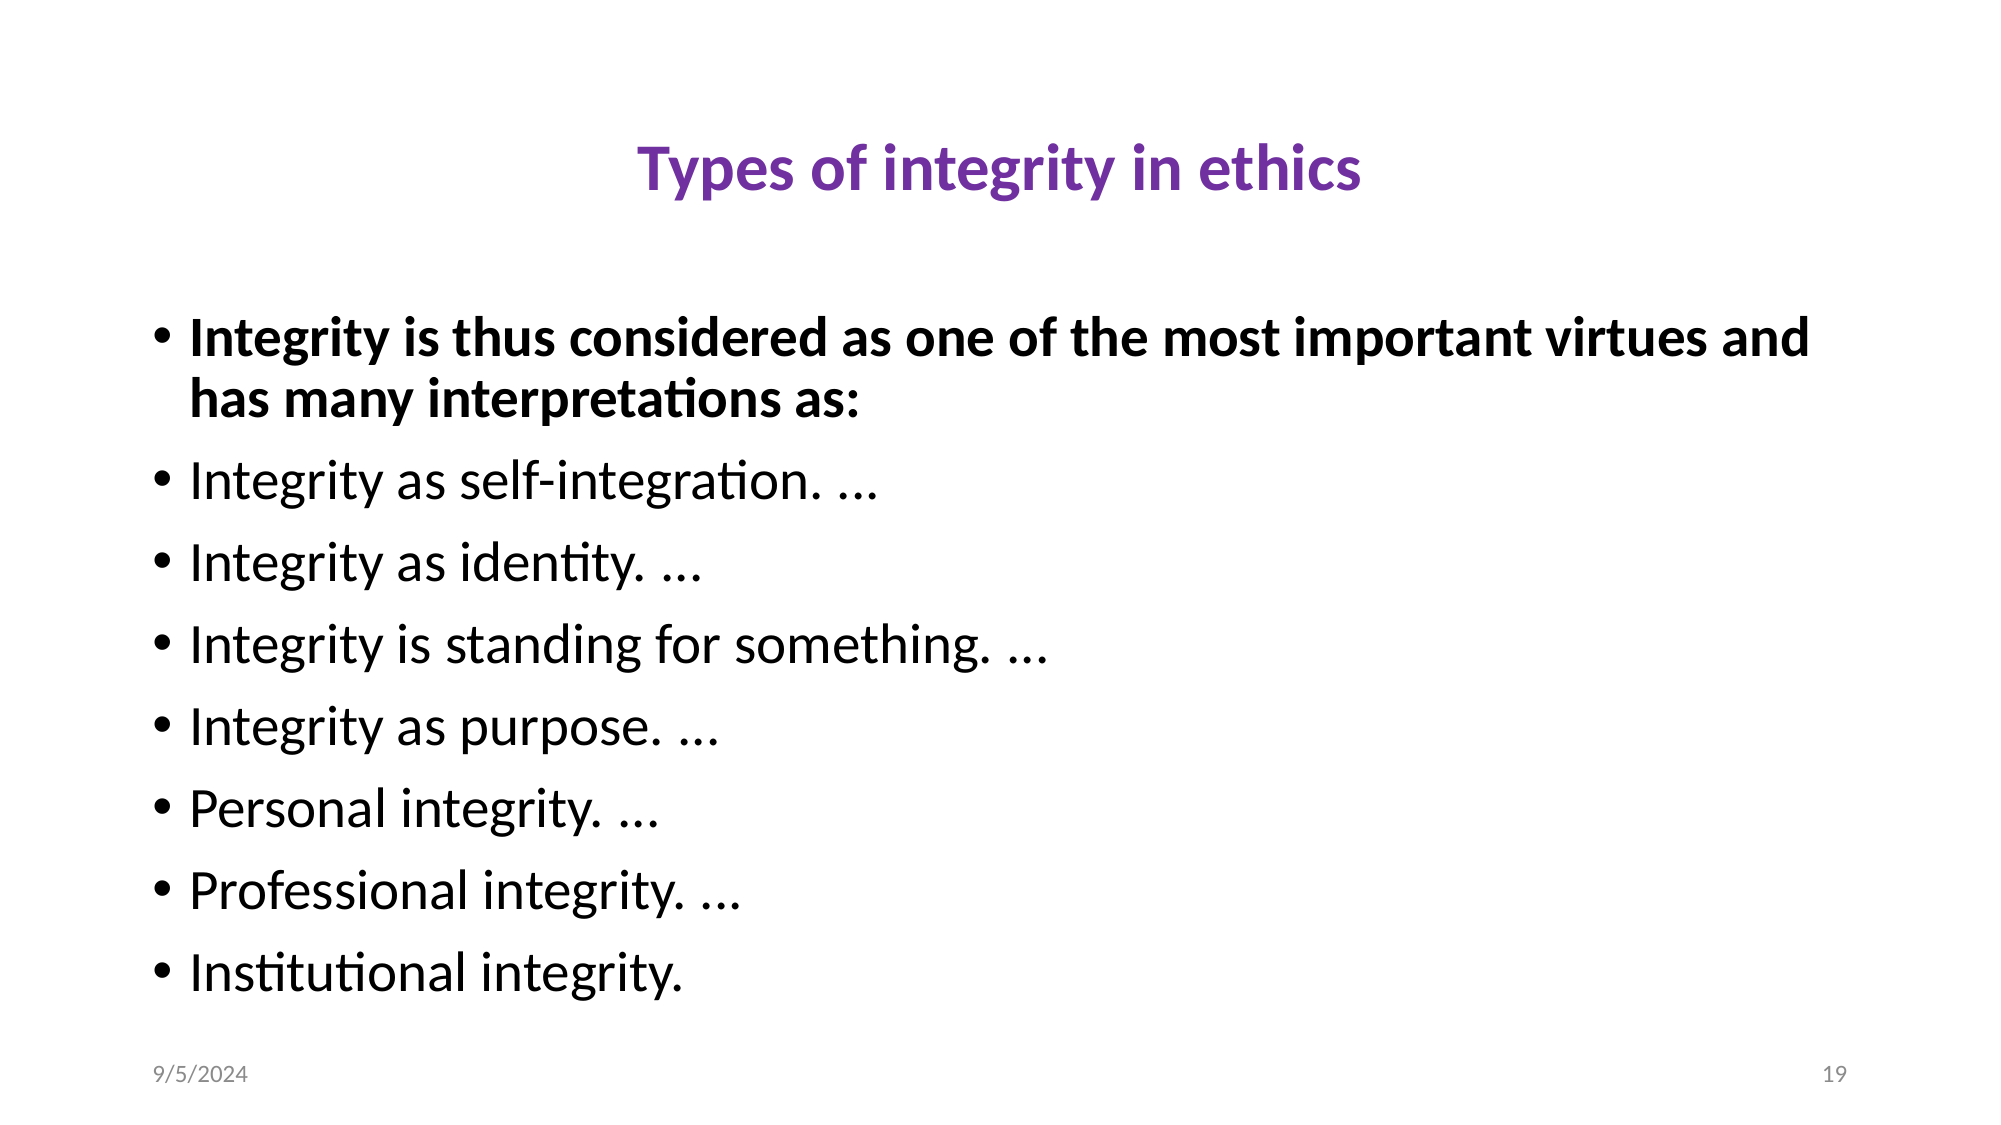

# Types of integrity in ethics
Integrity is thus considered as one of the most important virtues and has many interpretations as:
Integrity as self-integration. ...
Integrity as identity. ...
Integrity is standing for something. ...
Integrity as purpose. ...
Personal integrity. ...
Professional integrity. ...
Institutional integrity.

9/5/2024
19